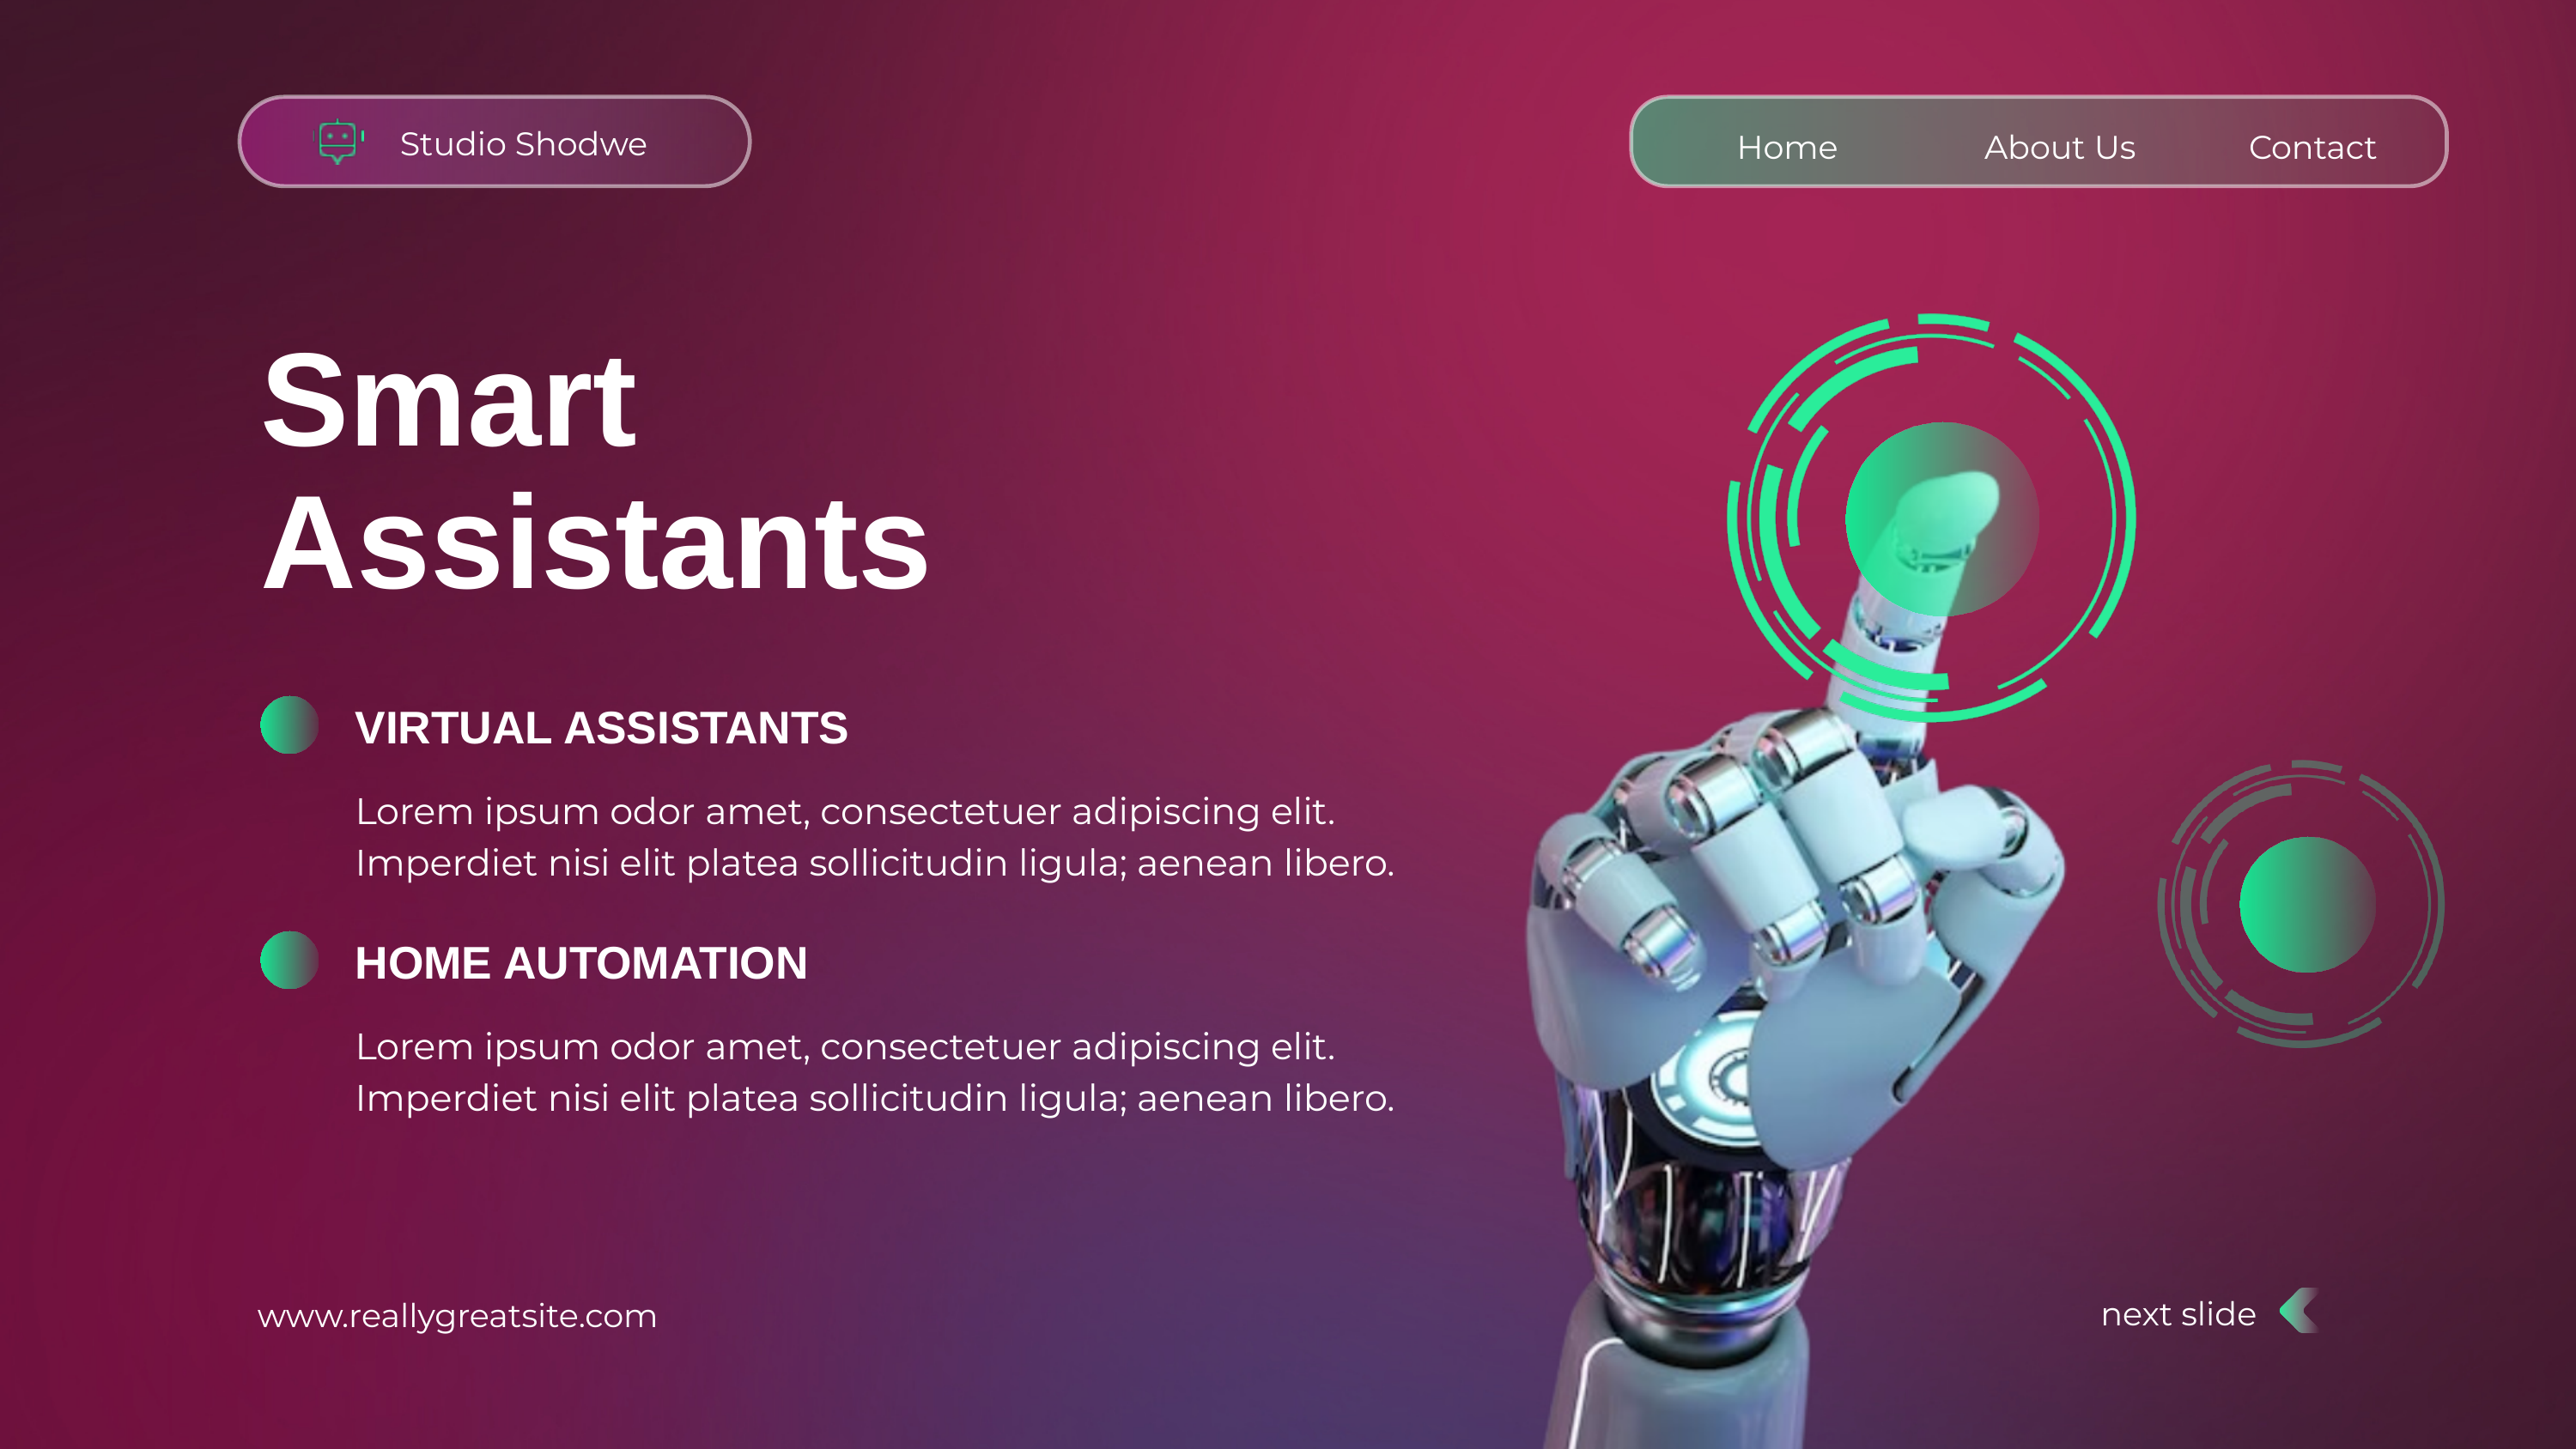

Studio Shodwe

Home
About Us
Contact

Smart Assistants

VIRTUAL ASSISTANTS

Lorem ipsum odor amet, consectetuer adipiscing elit. Imperdiet nisi elit platea sollicitudin ligula; aenean libero.

HOME AUTOMATION

Lorem ipsum odor amet, consectetuer adipiscing elit. Imperdiet nisi elit platea sollicitudin ligula; aenean libero.
next slide

www.reallygreatsite.com